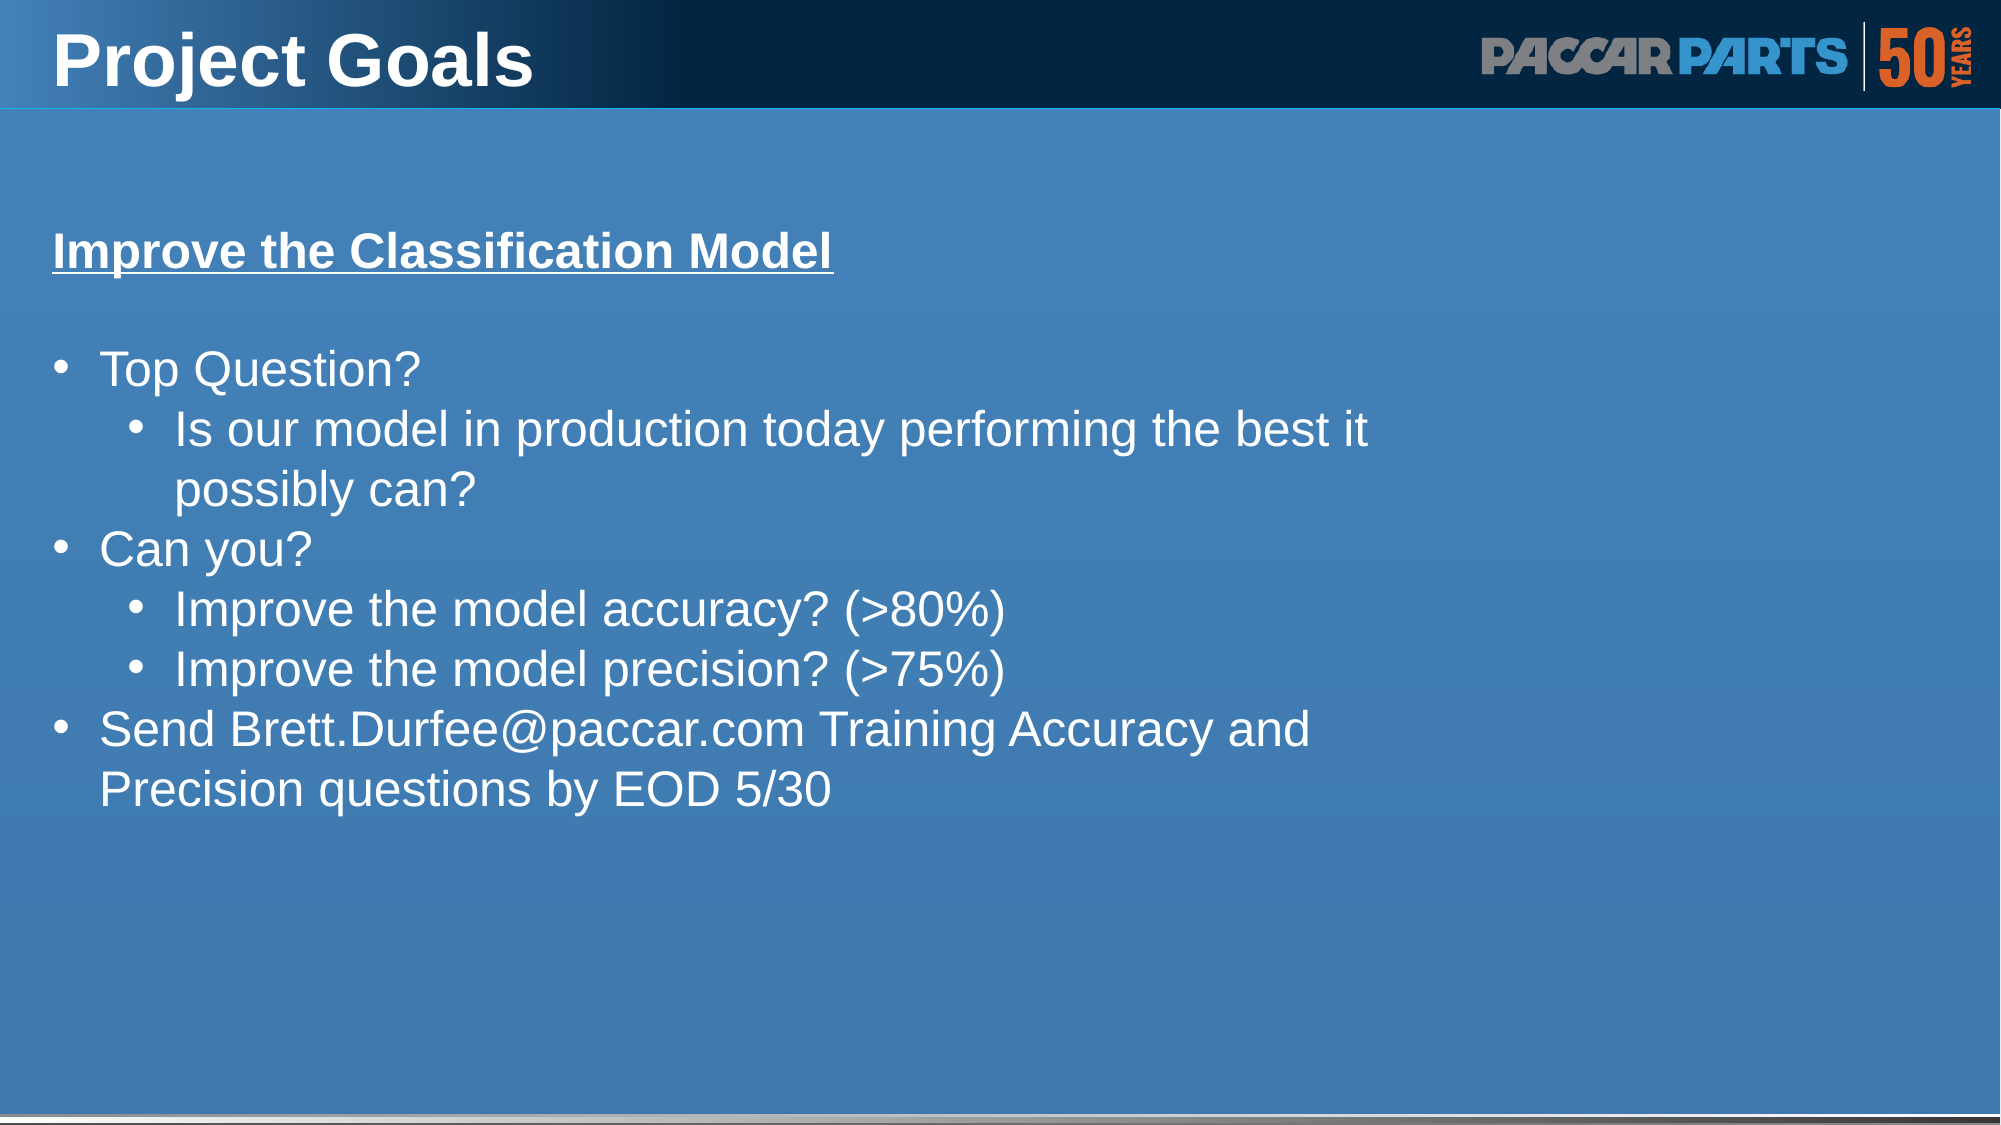

# Project Goals
Improve the Classification Model
Top Question?
Is our model in production today performing the best it possibly can?
Can you?
Improve the model accuracy? (>80%)
Improve the model precision? (>75%)
Send Brett.Durfee@paccar.com Training Accuracy and Precision questions by EOD 5/30